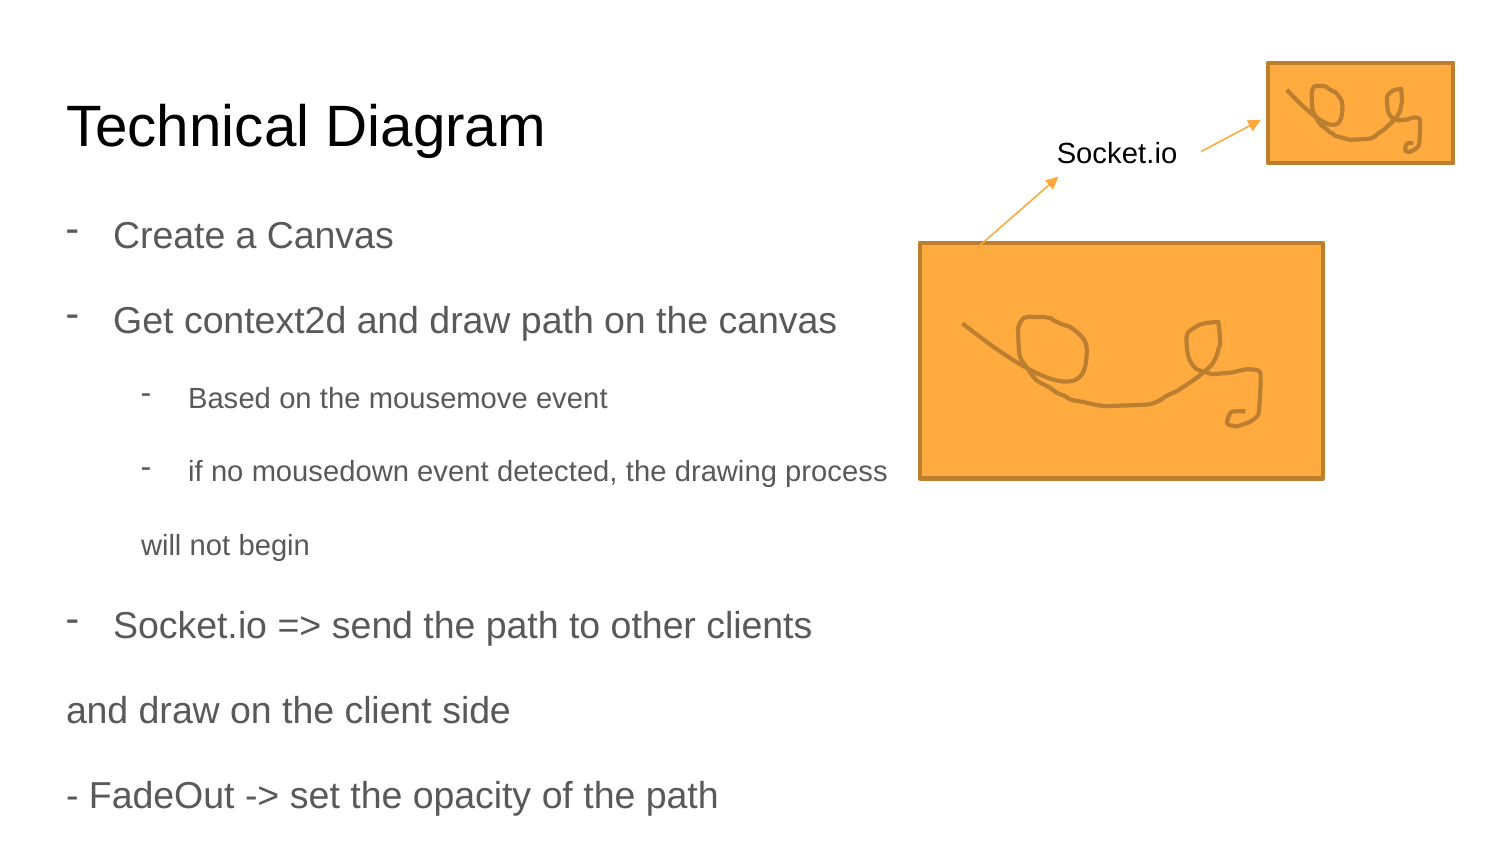

# Technical Diagram

Socket.io
Create a Canvas
Get context2d and draw path on the canvas
Based on the mousemove event
if no mousedown event detected, the drawing process
will not begin
Socket.io => send the path to other clients
and draw on the client side
- FadeOut -> set the opacity of the path